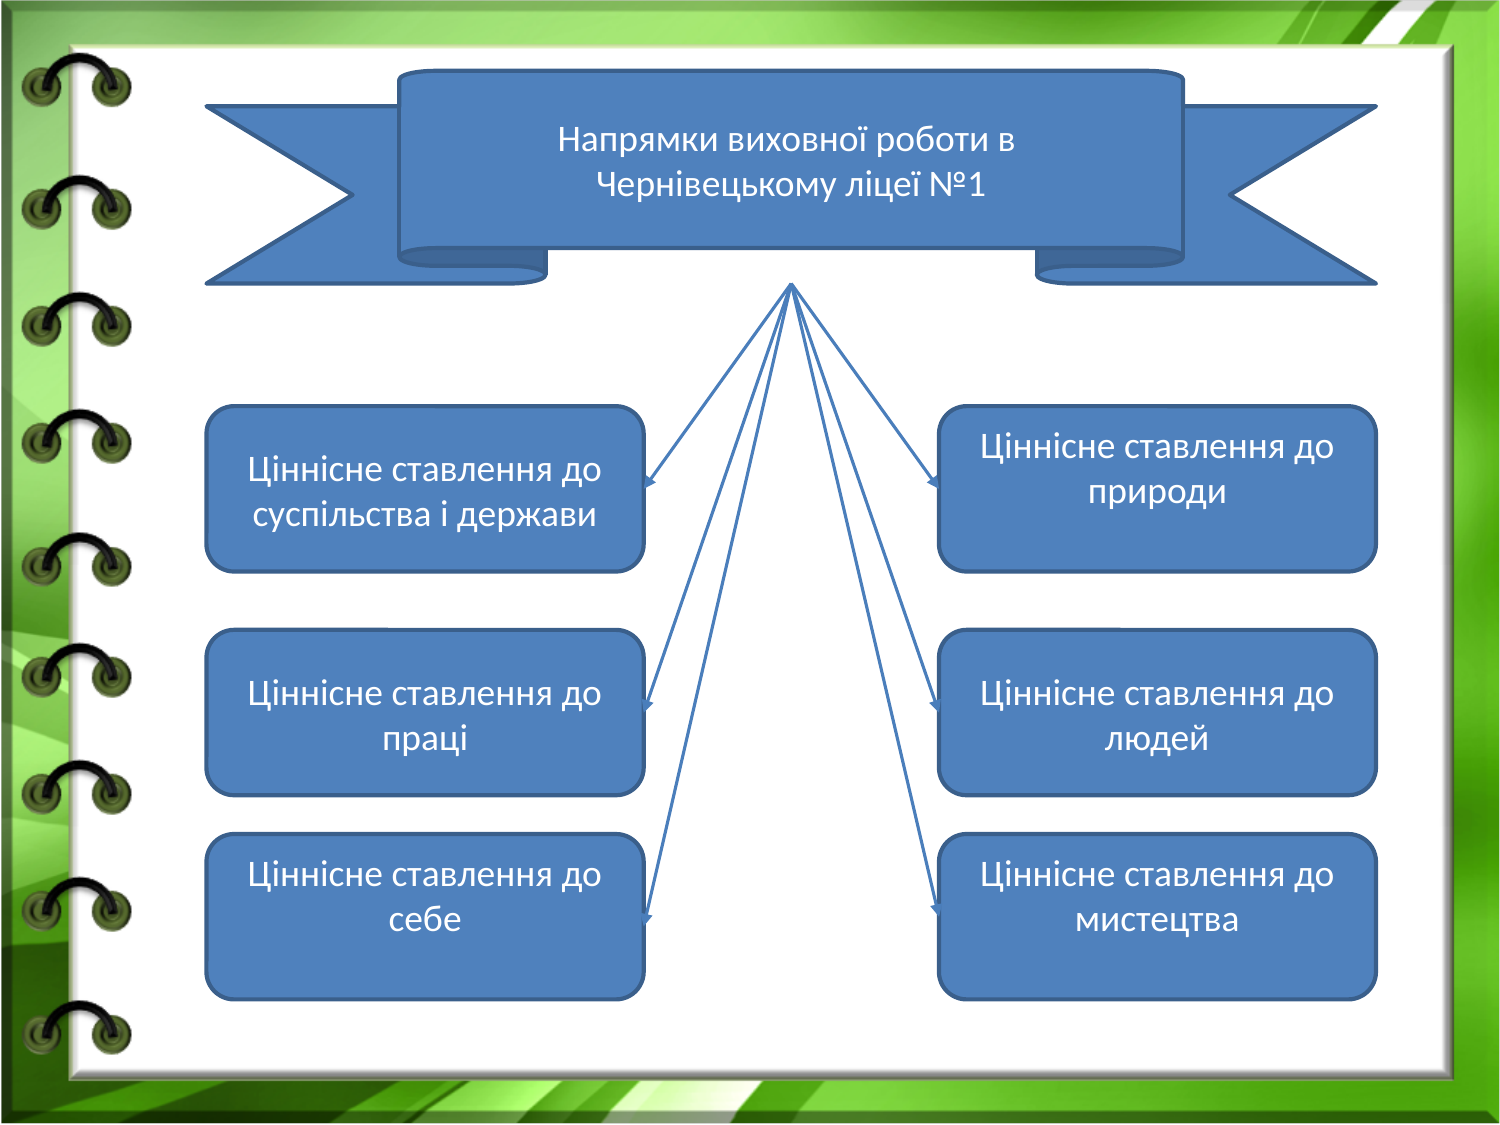

Напрямки виховної роботи в
Чернівецькому ліцеї №1
Ціннісне ставлення до суспільства і держави
Ціннісне ставлення до природи

Ціннісне ставлення до праці
Ціннісне ставлення до людей
Ціннісне ставлення до себе

Ціннісне ставлення до мистецтва